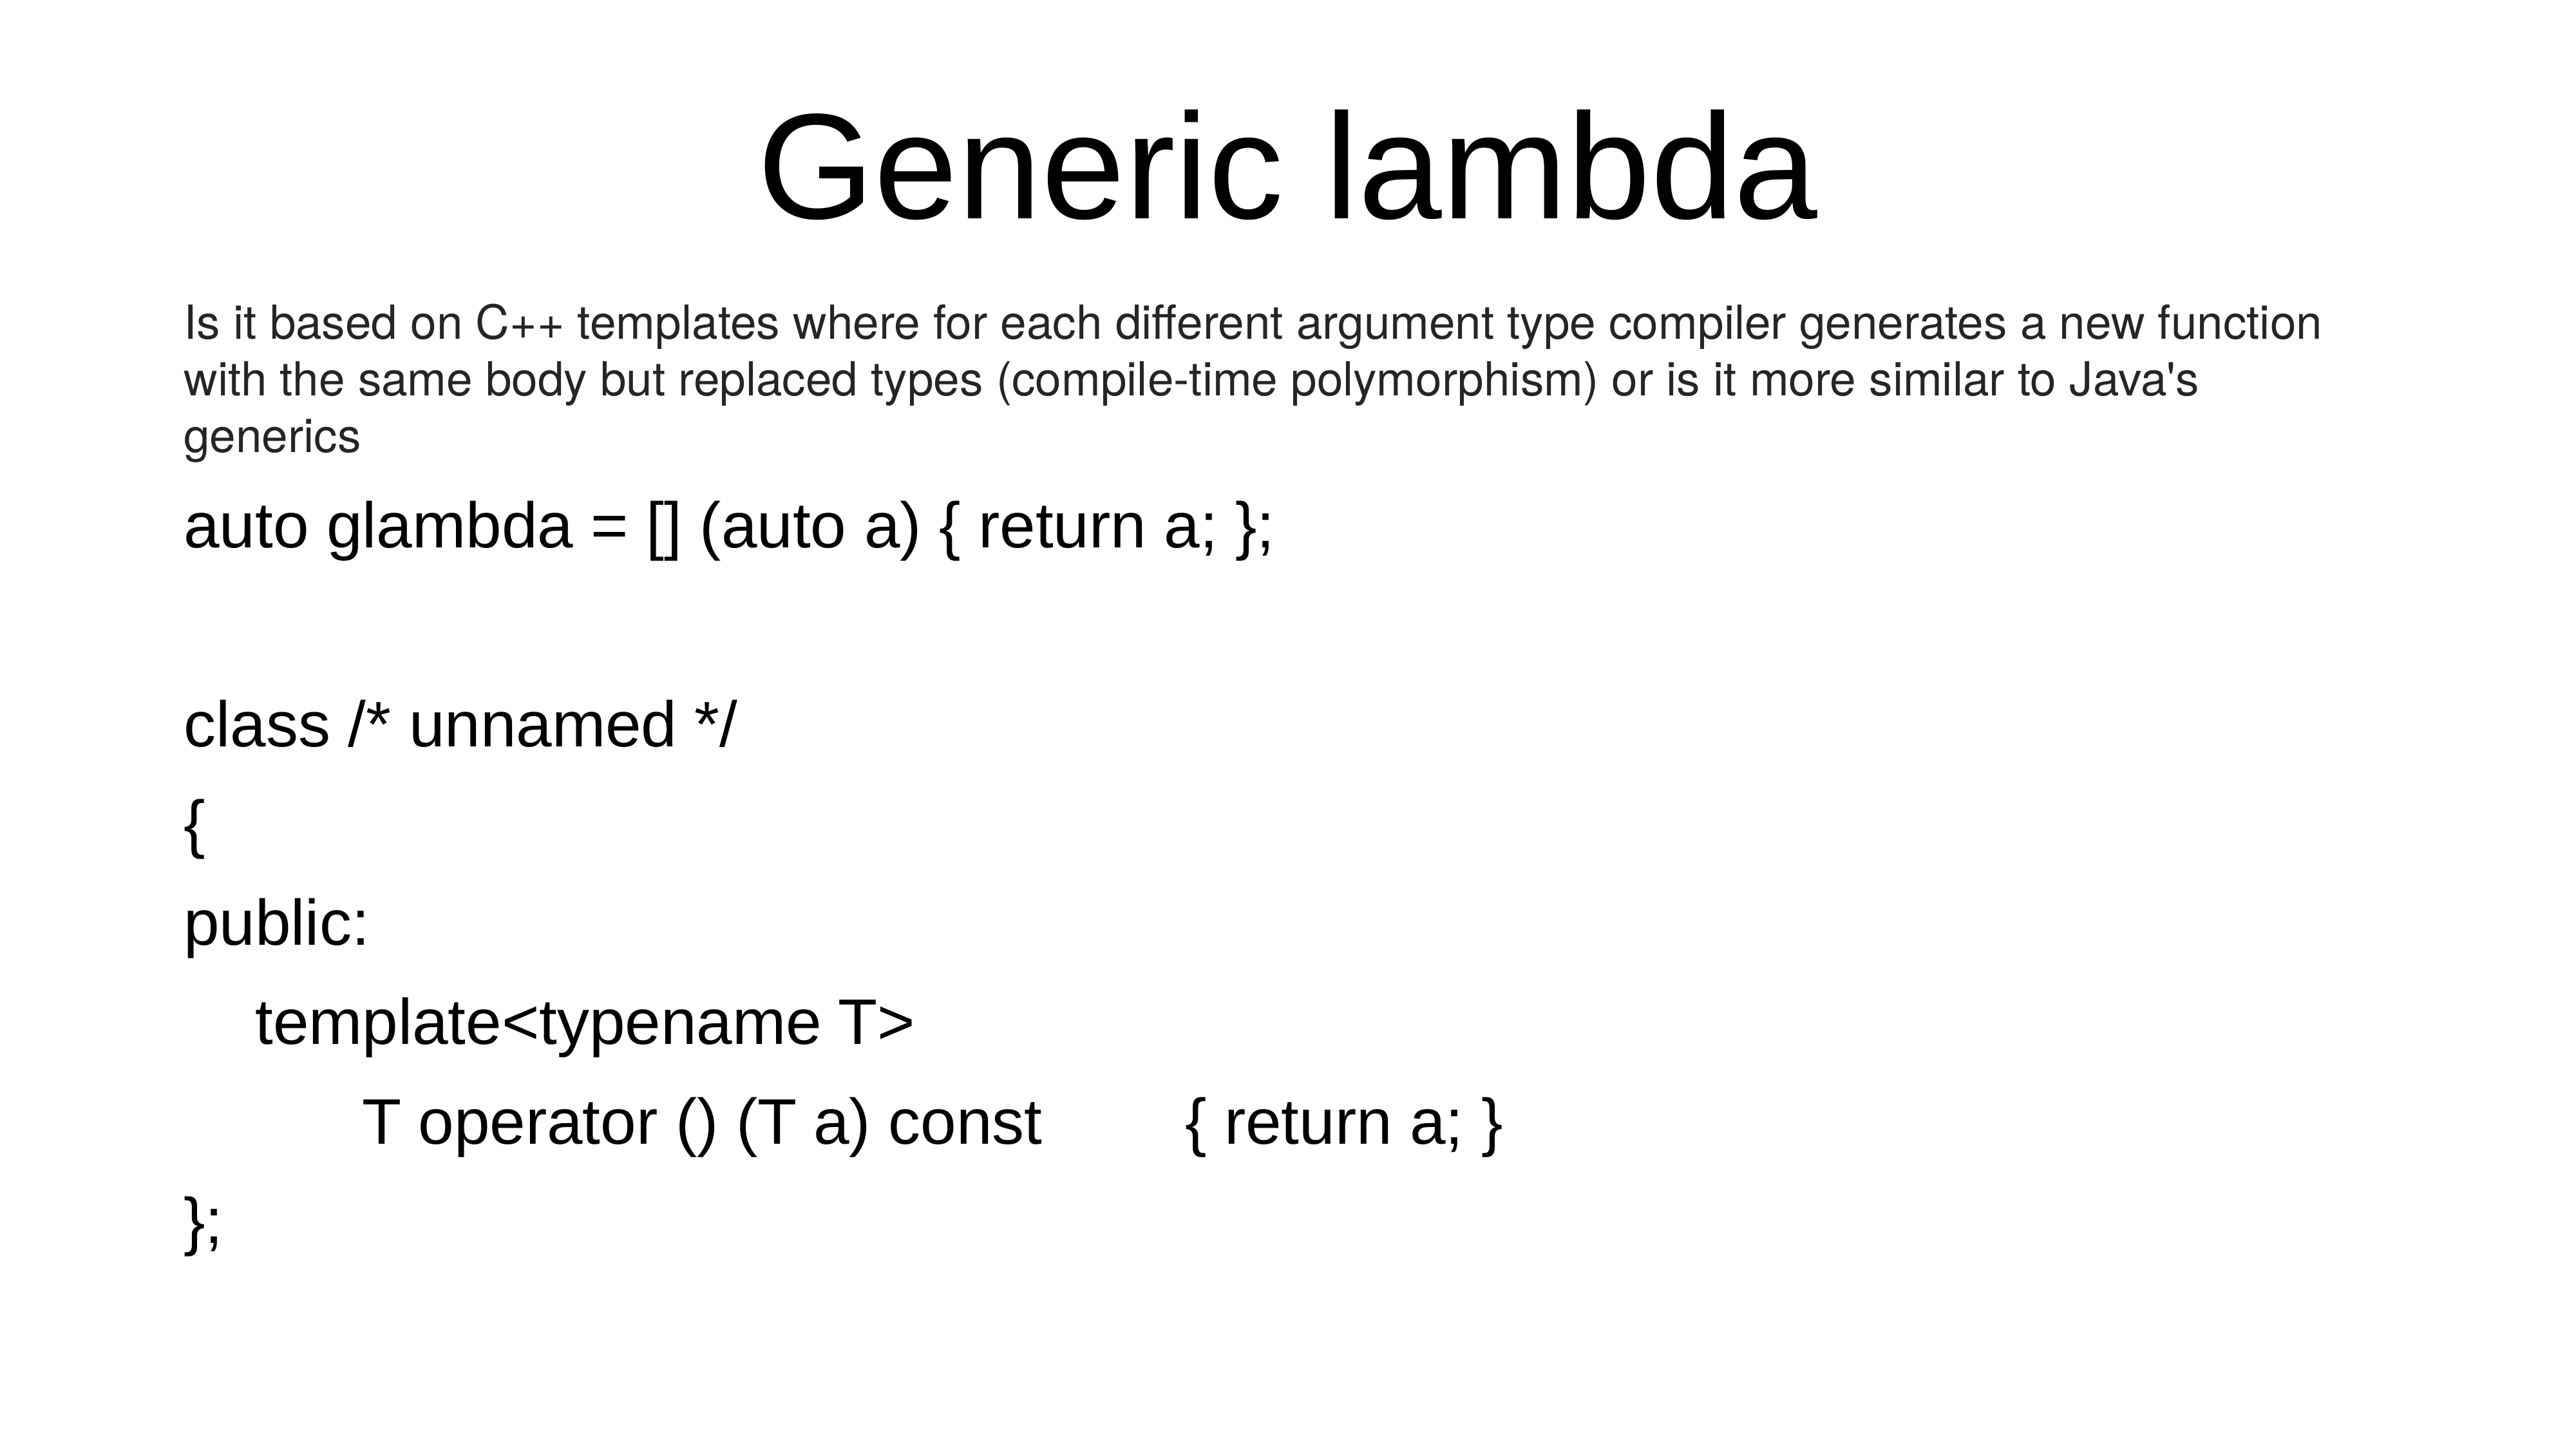

# Generic lambda
Is it based on C++ templates where for each different argument type compiler generates a new function with the same body but replaced types (compile-time polymorphism) or is it more similar to Java's generics
auto glambda = [] (auto a) { return a; };

class /* unnamed */
{
public:
    template<typename T>
          T operator () (T a) const        { return a; }
};